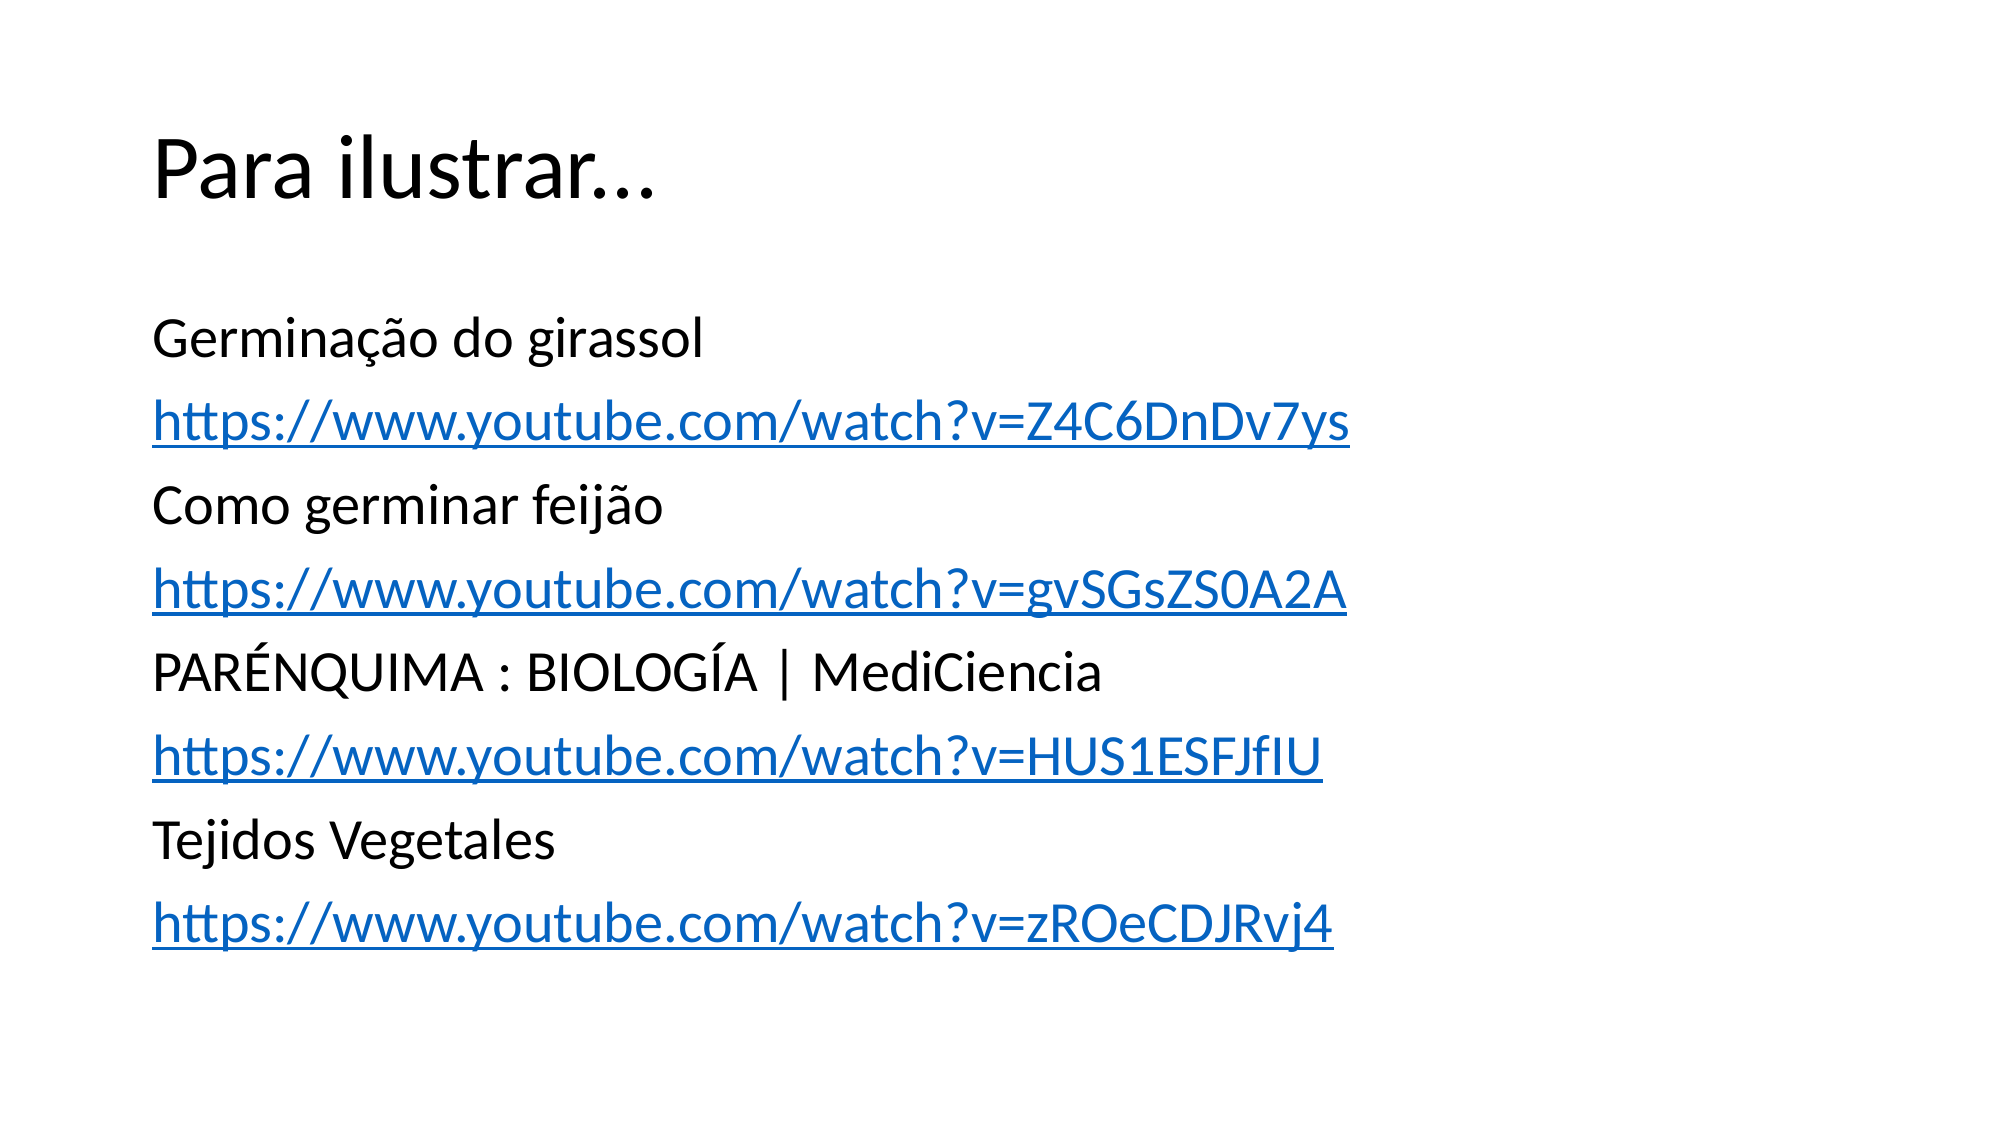

# Para ilustrar...
Germinação do girassol
https://www.youtube.com/watch?v=Z4C6DnDv7ys
Como germinar feijão
https://www.youtube.com/watch?v=gvSGsZS0A2A
PARÉNQUIMA : BIOLOGÍA | MediCiencia
https://www.youtube.com/watch?v=HUS1ESFJfIU
Tejidos Vegetales
https://www.youtube.com/watch?v=zROeCDJRvj4